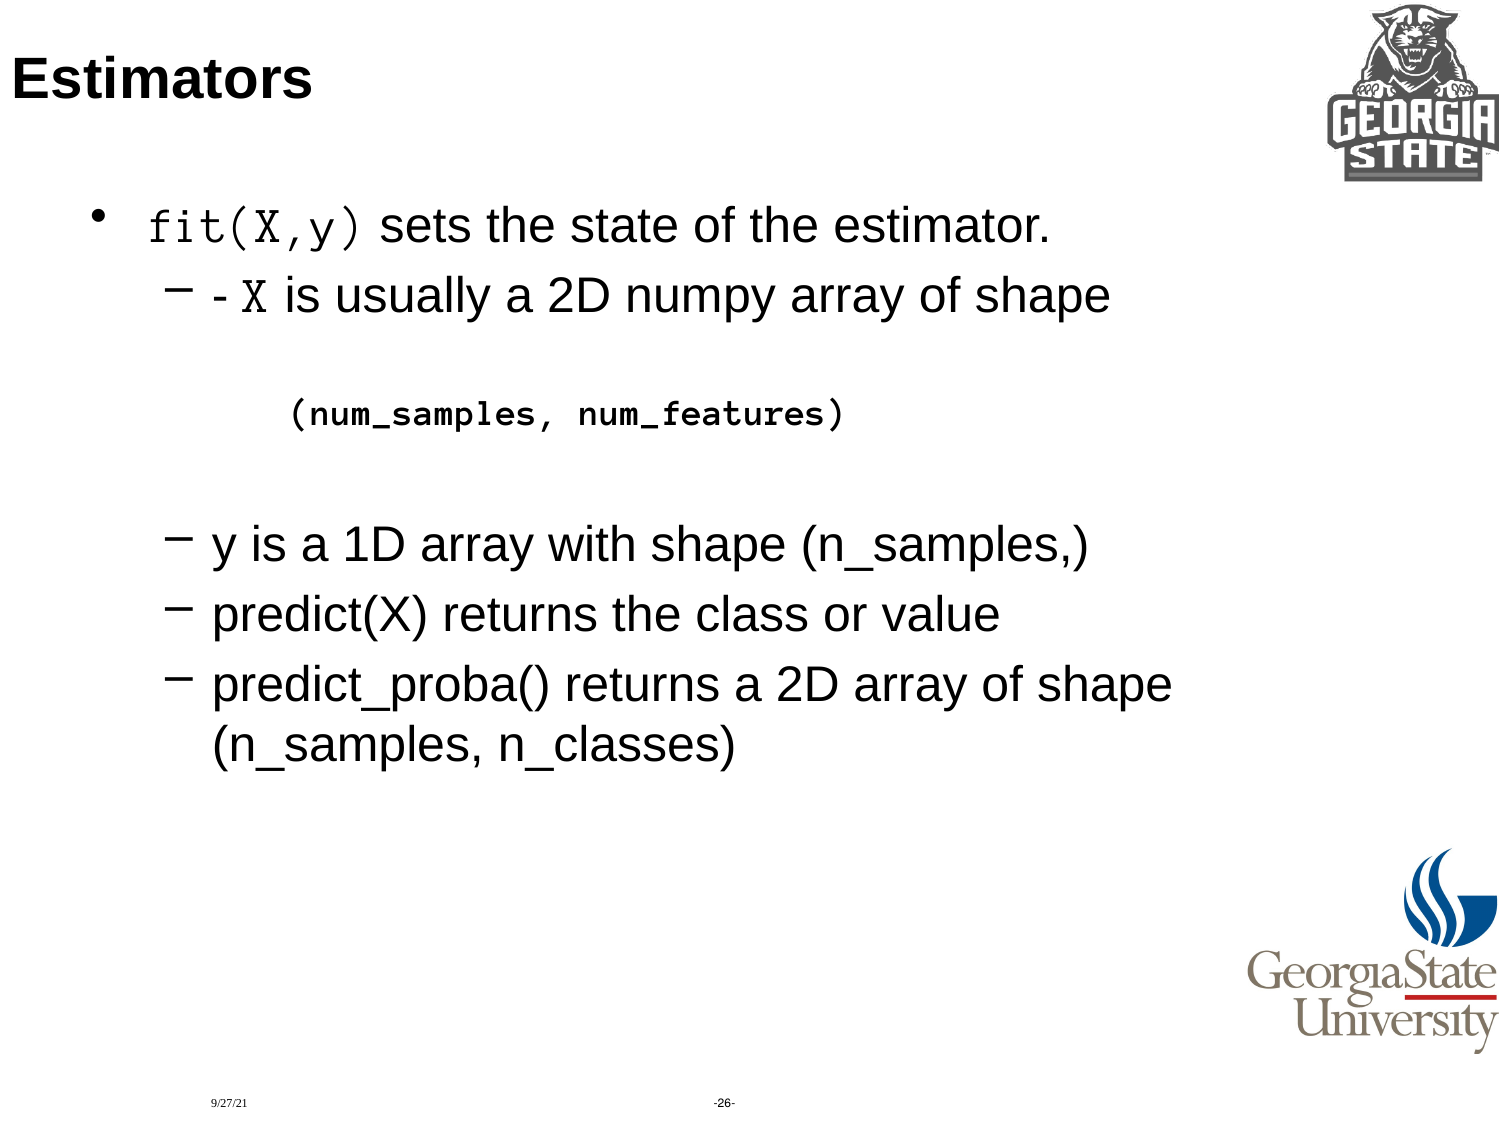

# Estimators
fit(X,y) sets the state of the estimator.
- X is usually a 2D numpy array of shape

y is a 1D array with shape (n_samples,)
predict(X) returns the class or value
predict_proba() returns a 2D array of shape (n_samples, n_classes)

(num_samples, num_features)